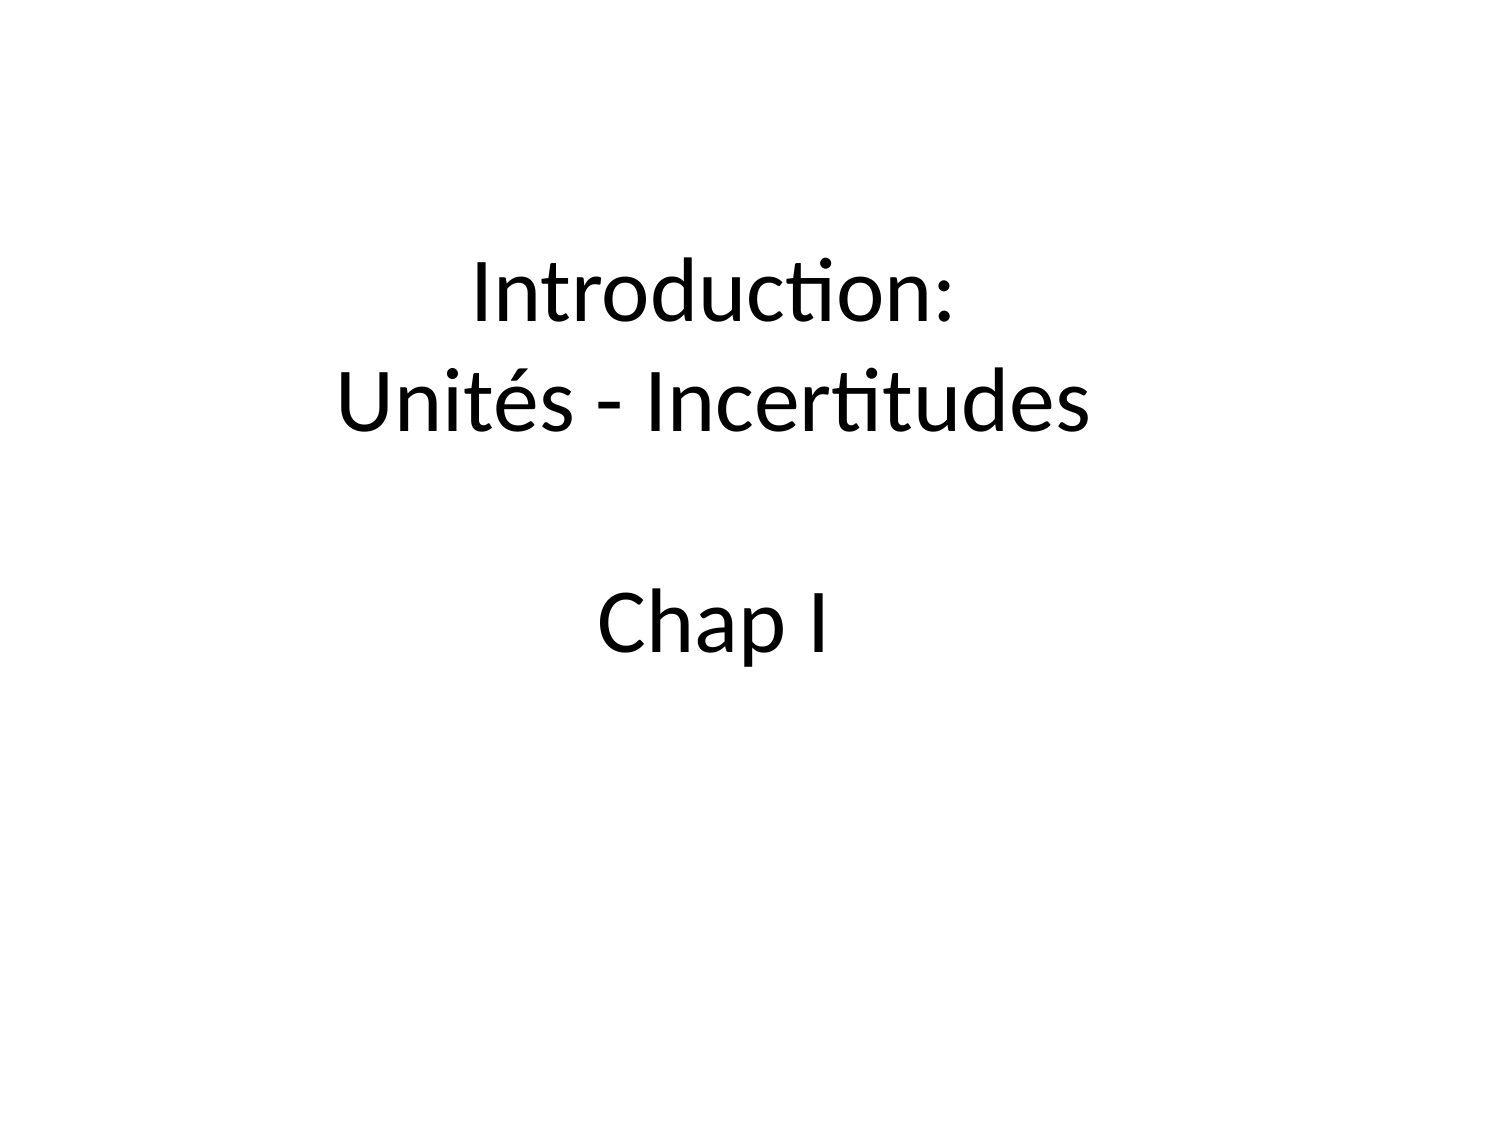

# Introduction: Unités - Incertitudes Chap I